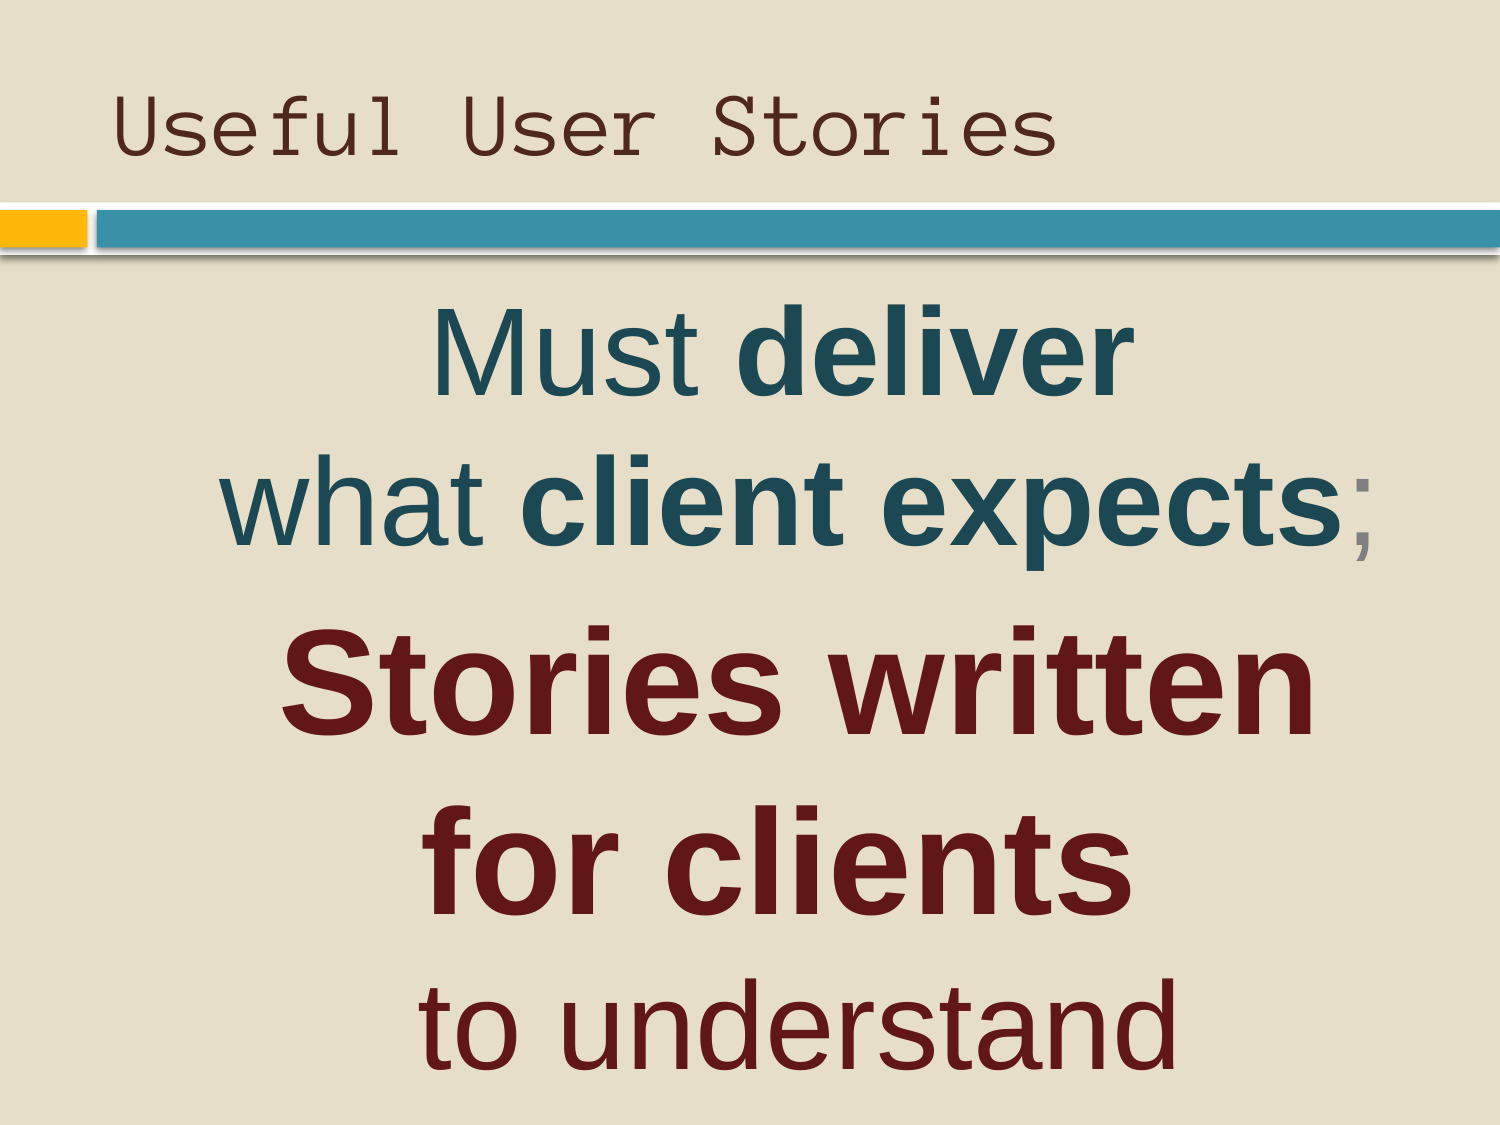

# Useful User Stories
Must deliver
what client expects;
Stories written
for clients
to understand